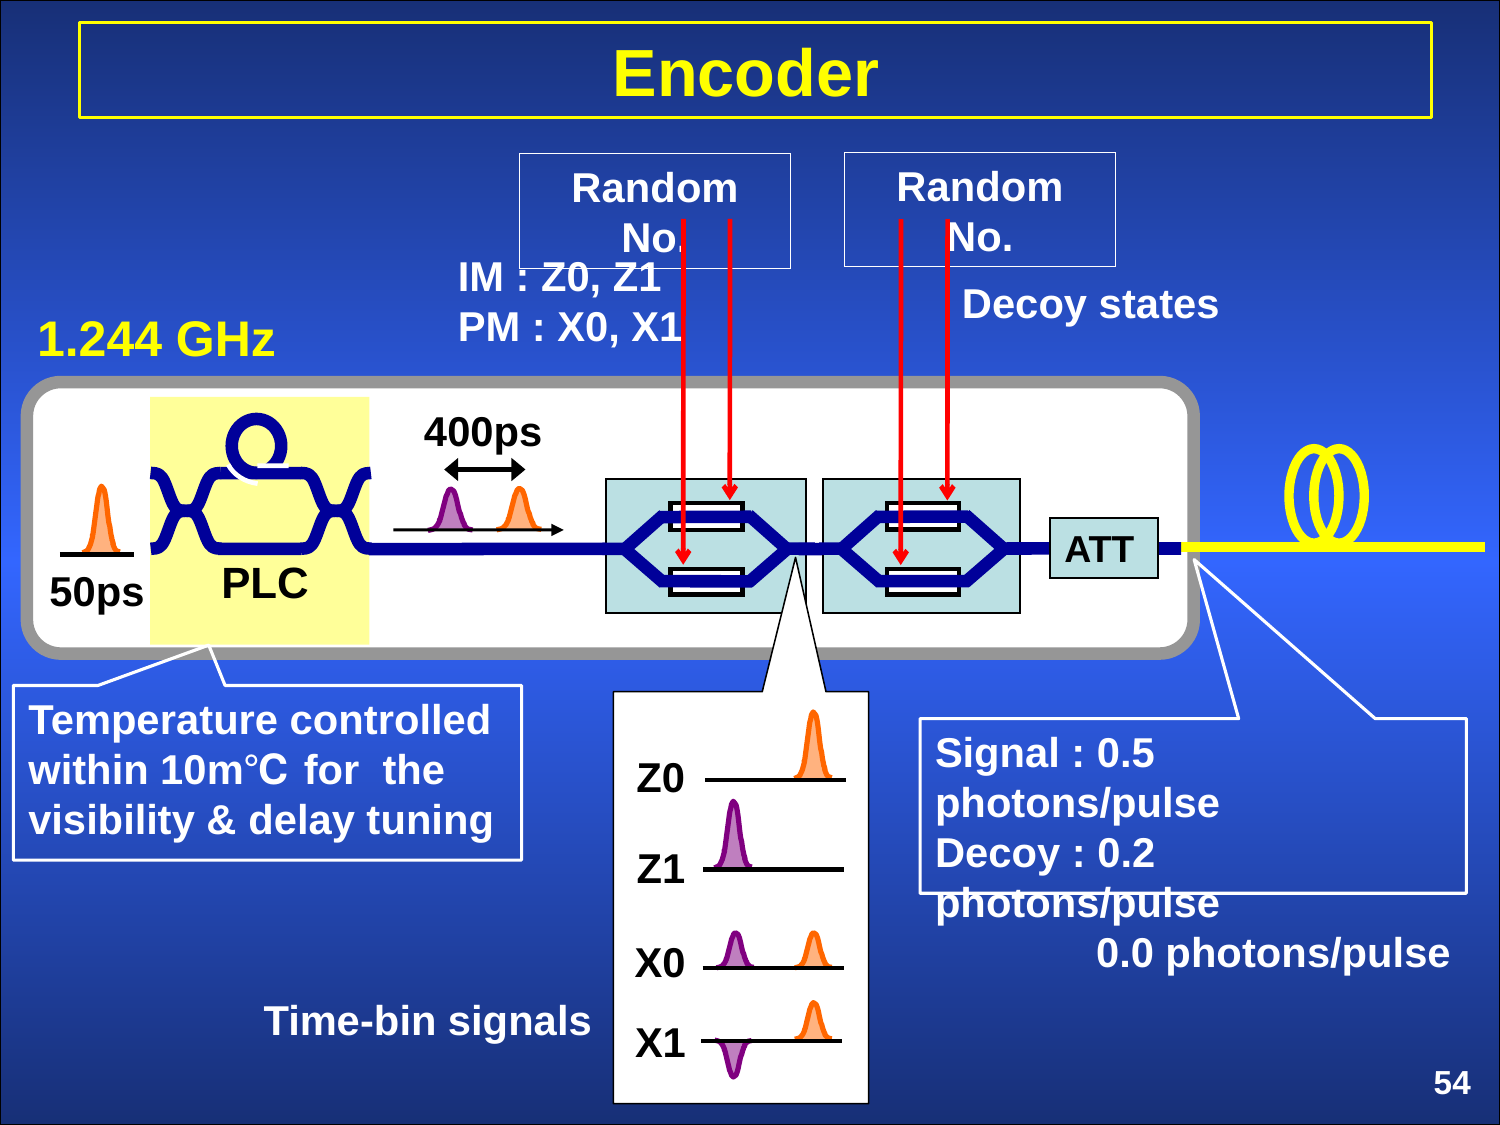

Encoder
Random No.
Decoy states
Random No.
IM : Z0, Z1
PM : X0, X1
 1.244 GHz

400ps

ATT

PLC
 50ps
Temperature controlled
within 10m℃ for  the visibility & delay tuning

Z0
Z1
X0
X1
Signal : 0.5 photons/pulse
Decoy : 0.2 photons/pulse
              0.0 photons/pulse
Time-bin signals